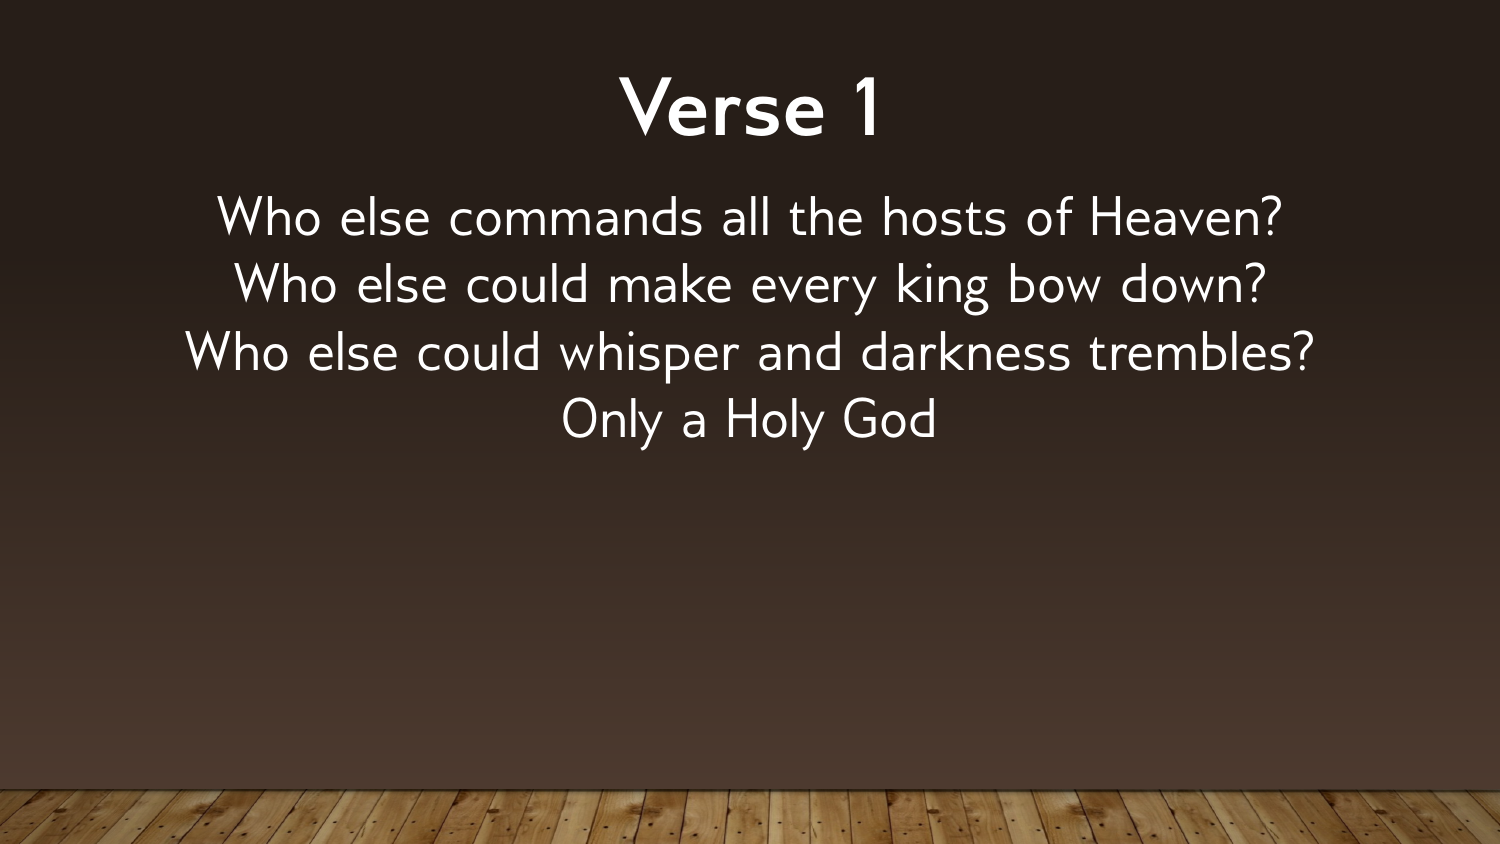

Verse 1
Who else commands all the hosts of Heaven?
Who else could make every king bow down?
Who else could whisper and darkness trembles?
Only a Holy God